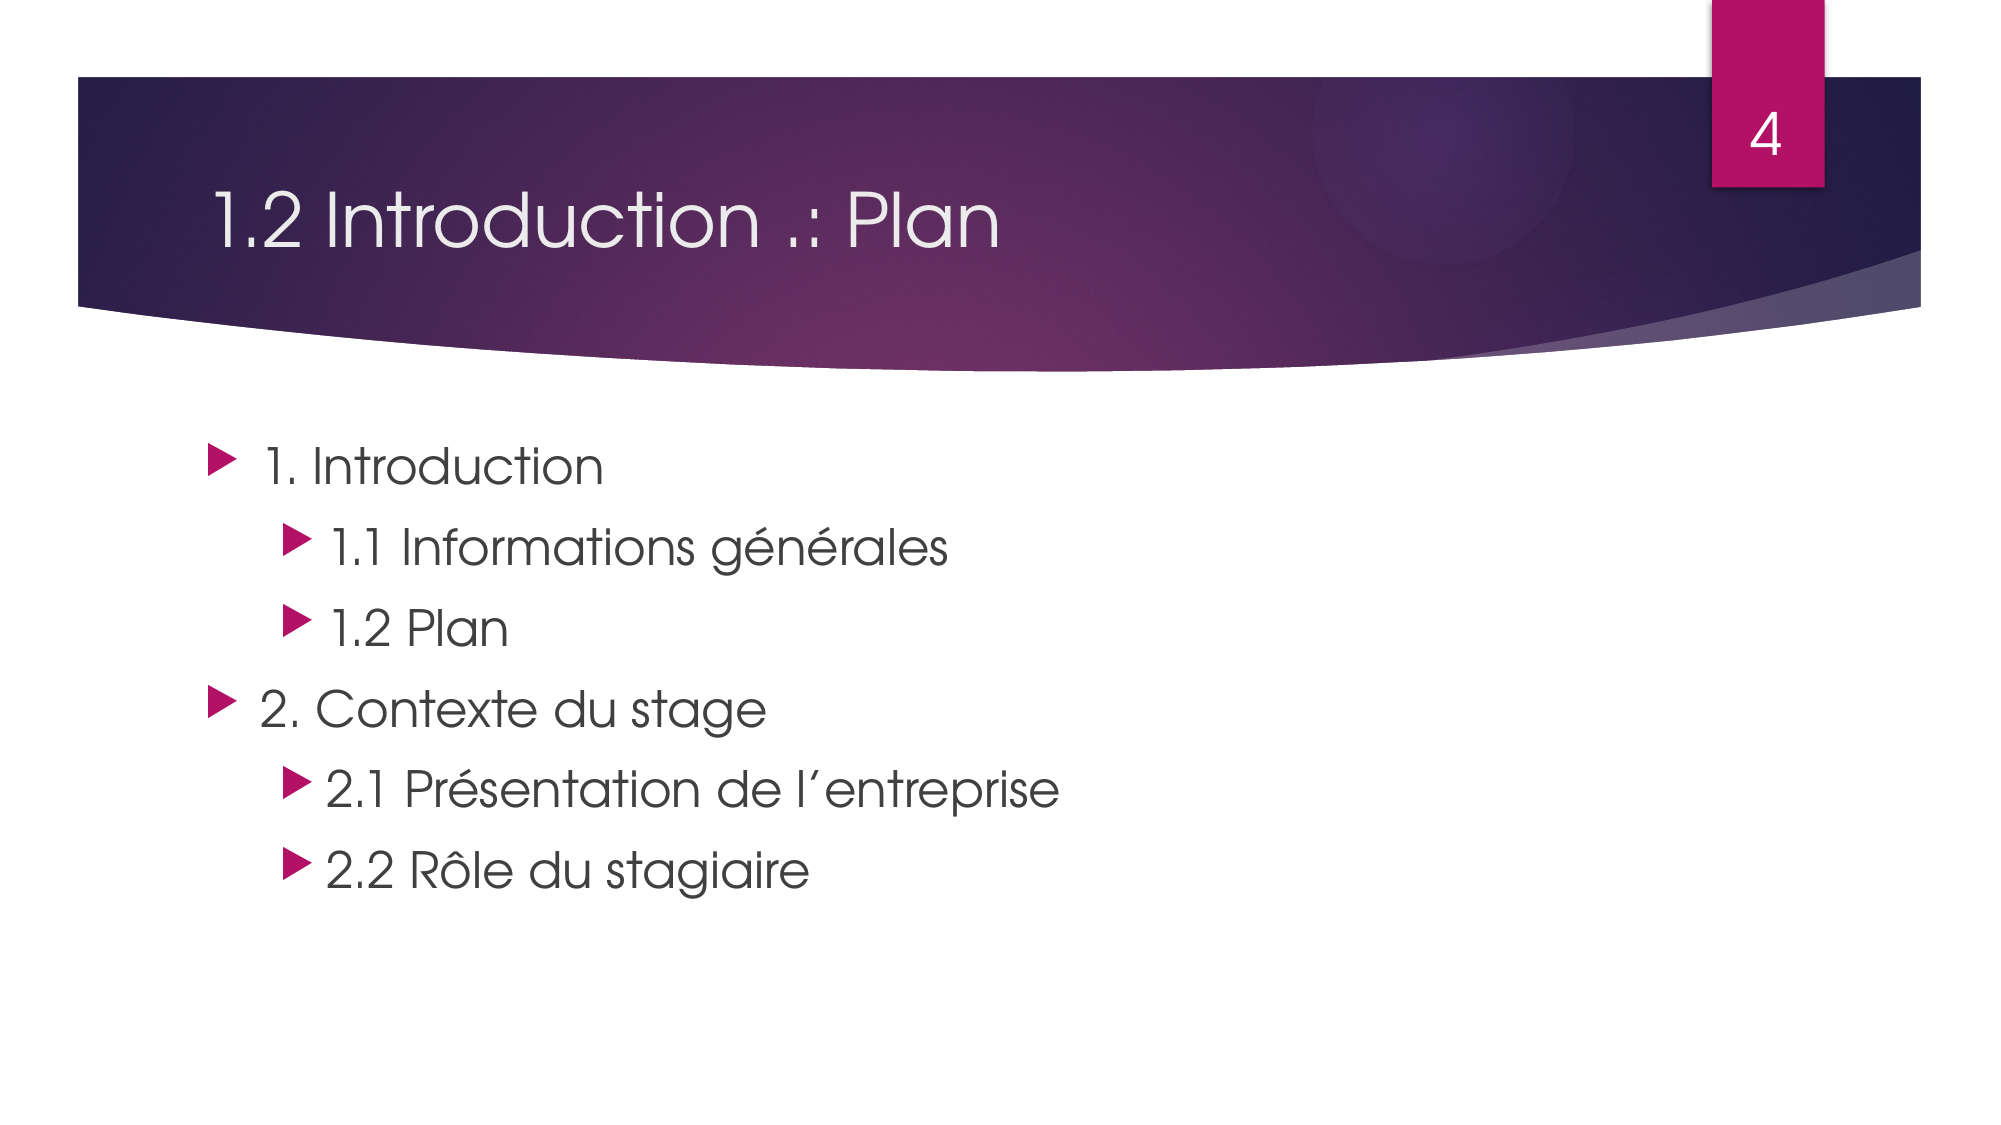

4
# 1.2 Introduction .: Plan
1. Introduction
1.1 Informations générales
1.2 Plan
2. Contexte du stage
2.1 Présentation de l’entreprise
2.2 Rôle du stagiaire